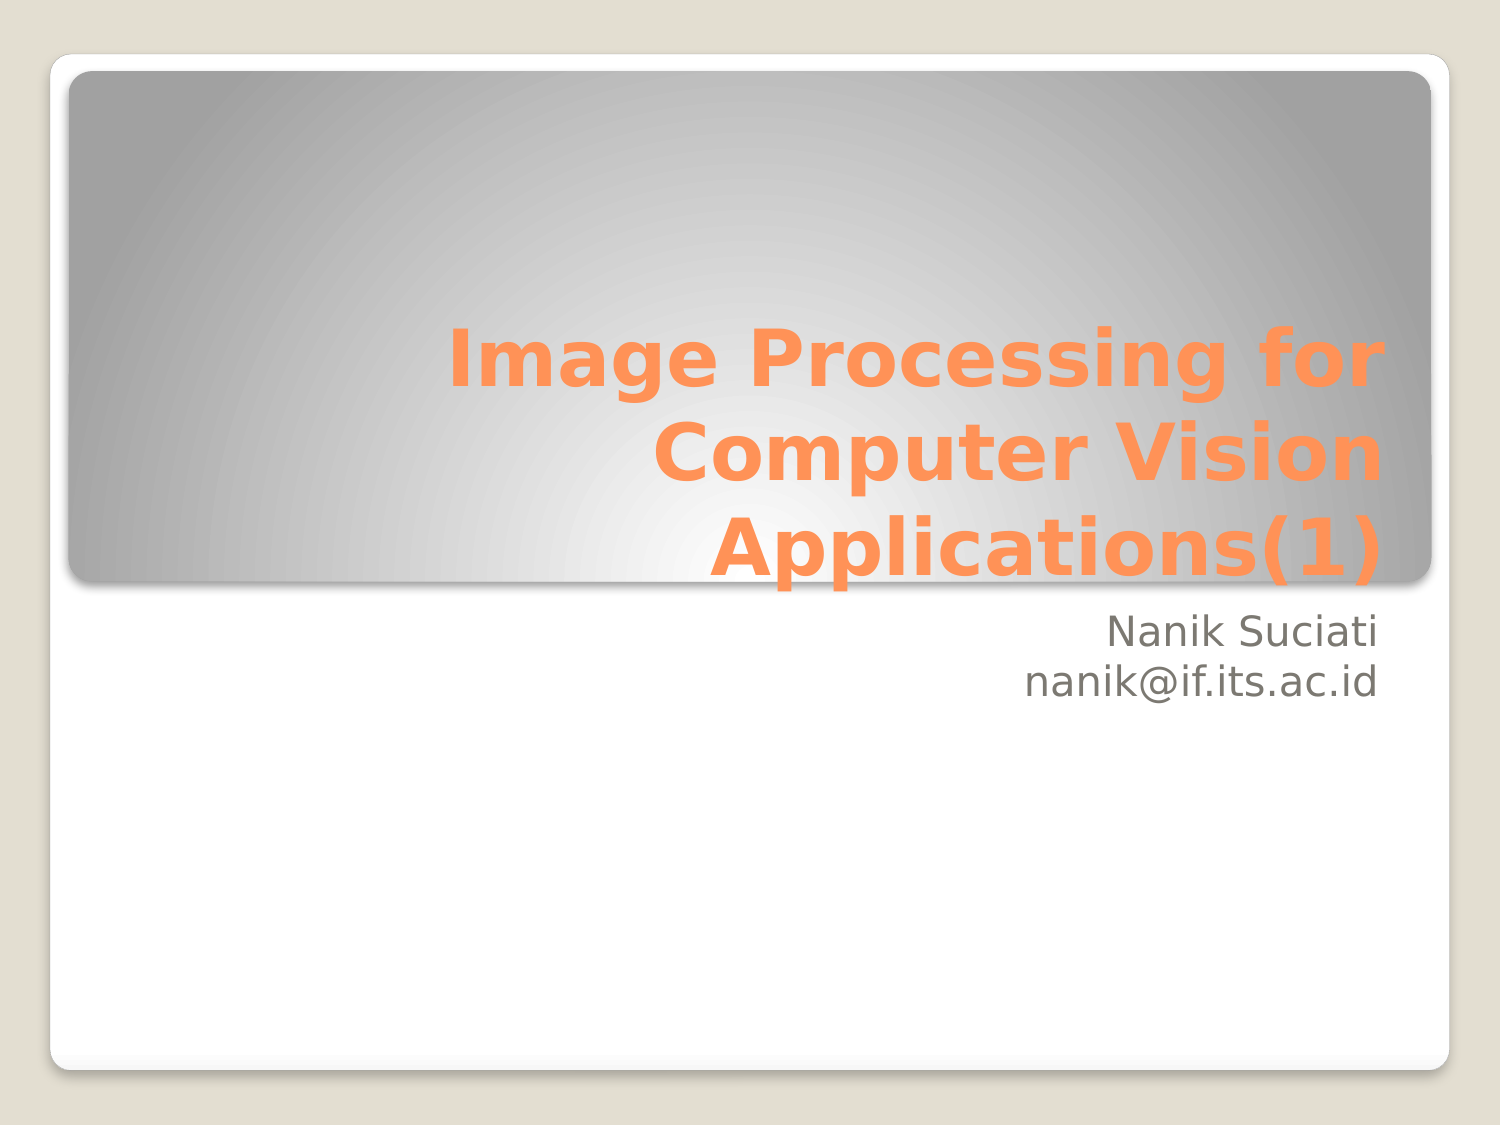

# Image Processing for Computer Vision Applications(1)
Nanik Suciati
nanik@if.its.ac.id